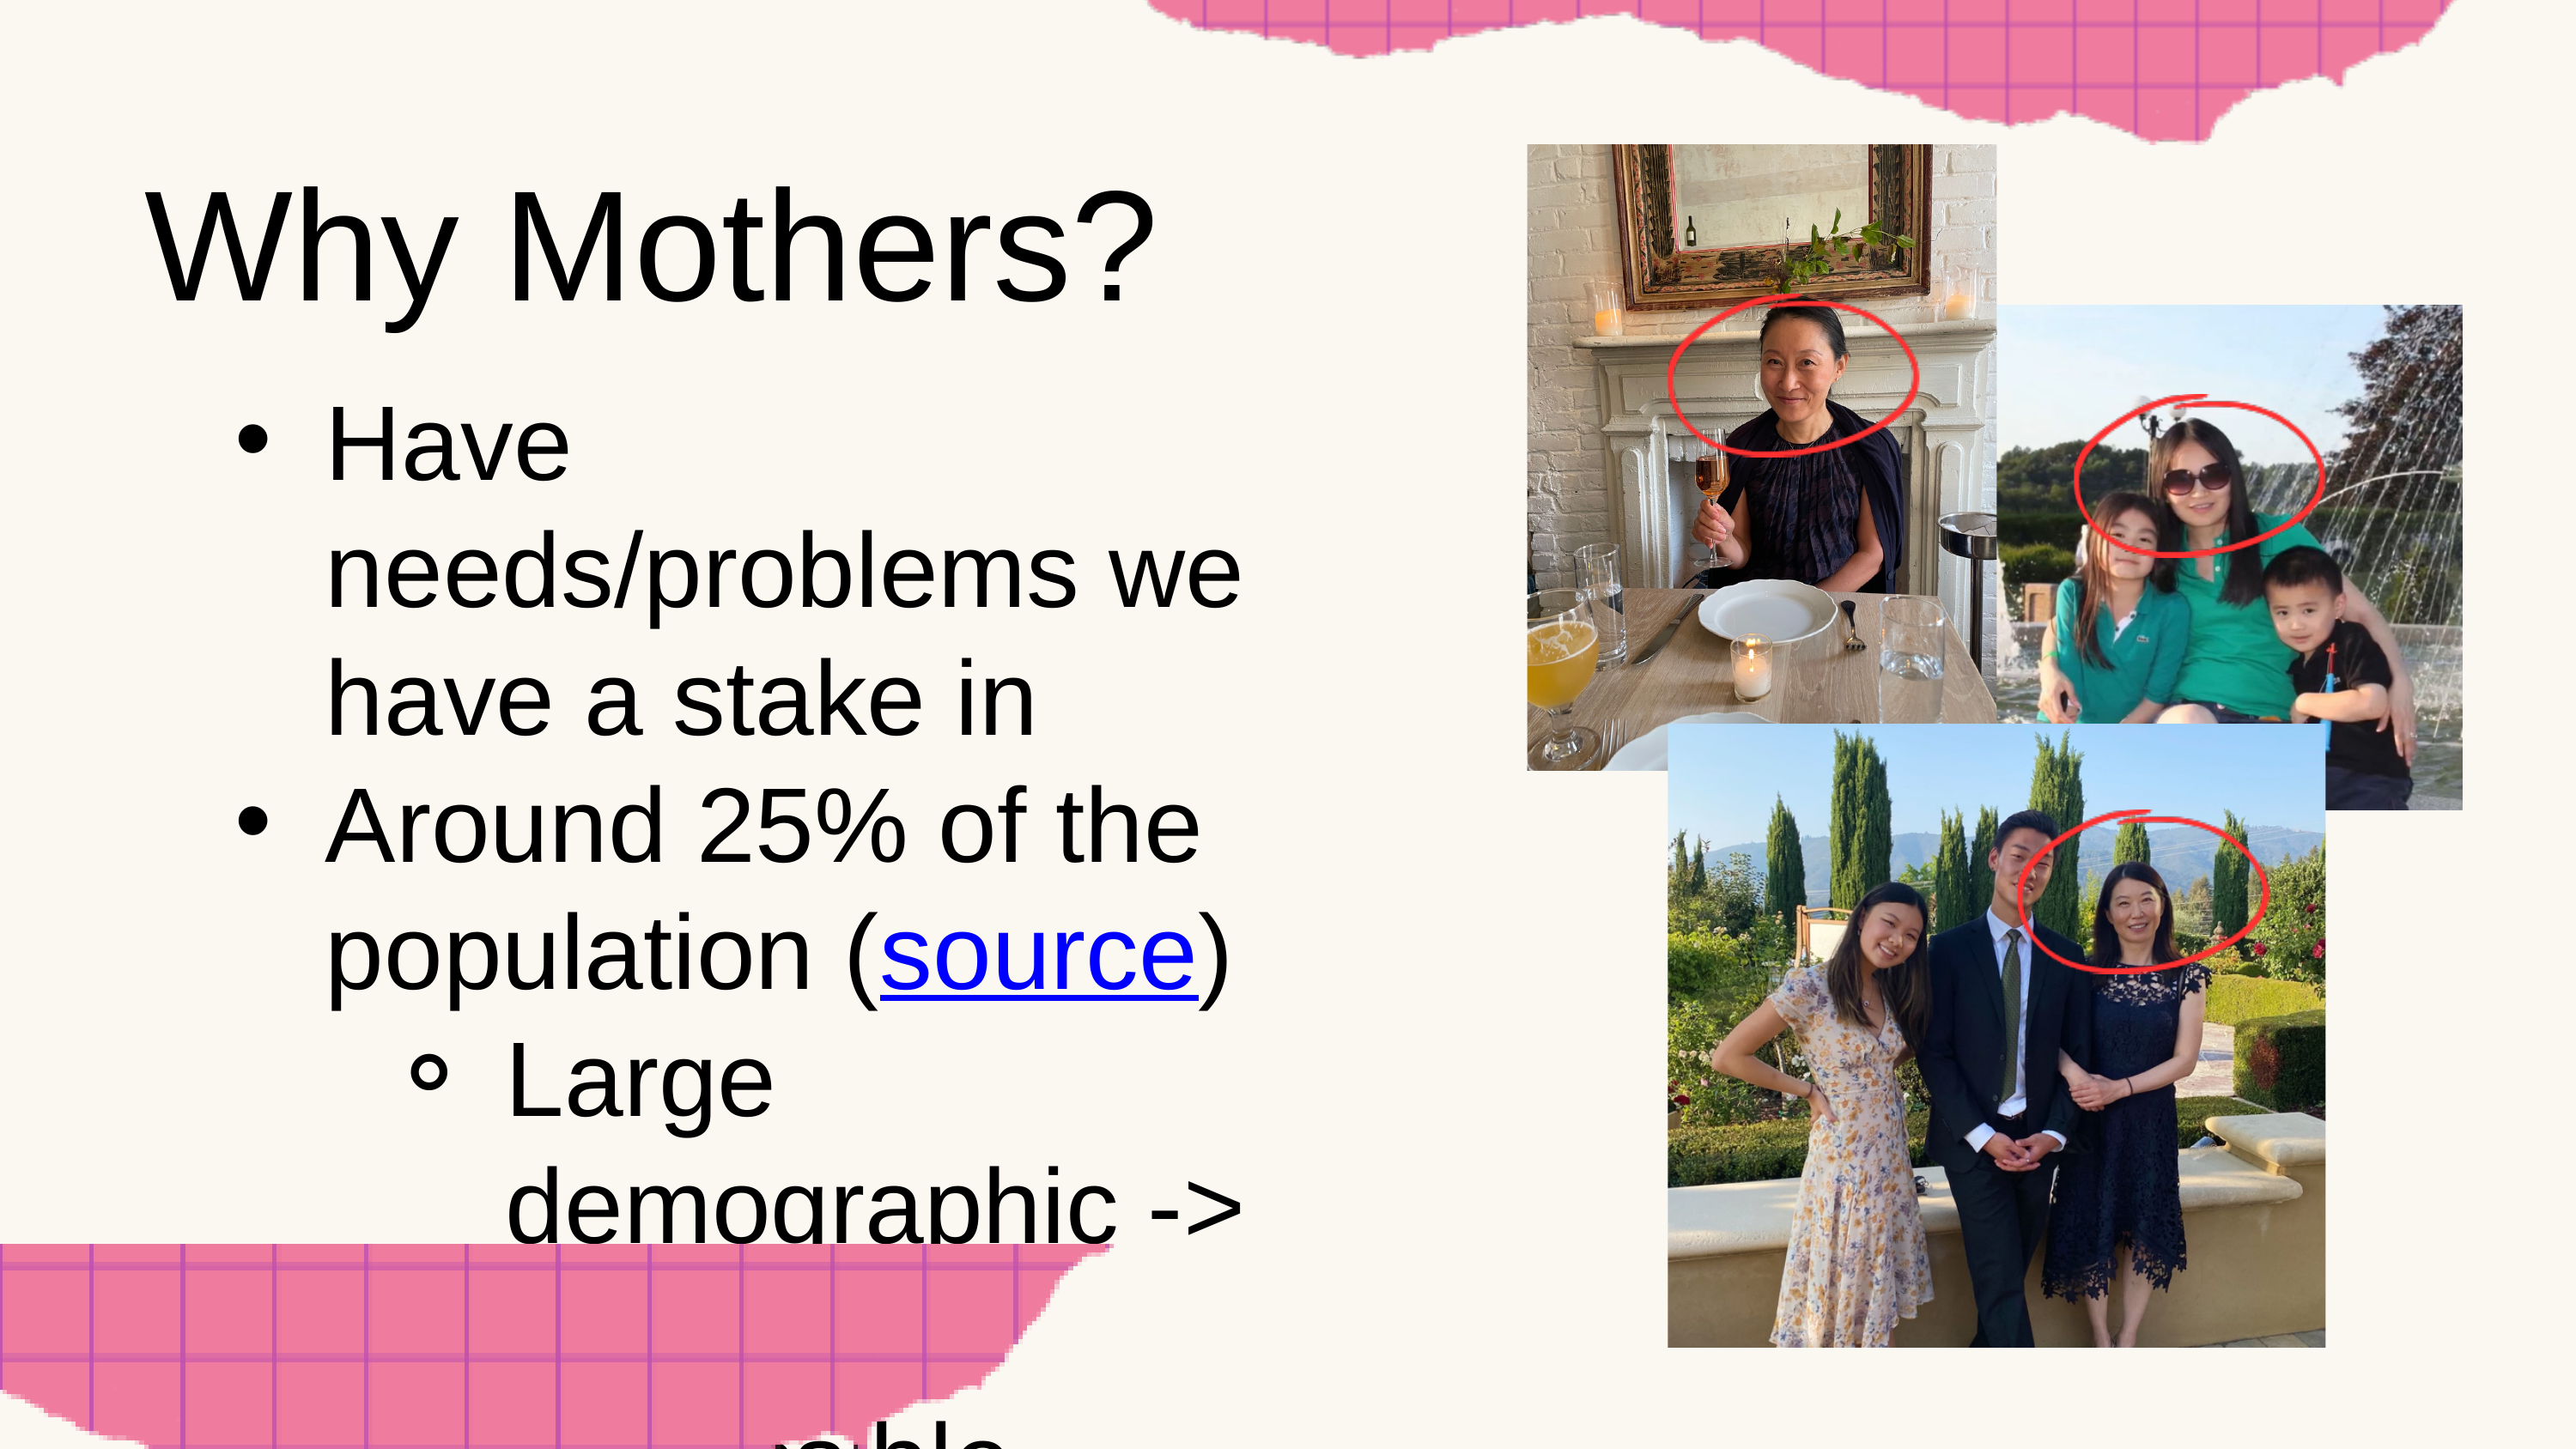

Why Mothers?

Have needs/problems we have a stake in
Around 25% of the population (source)
Large demographic -> impactful
Accessible audience